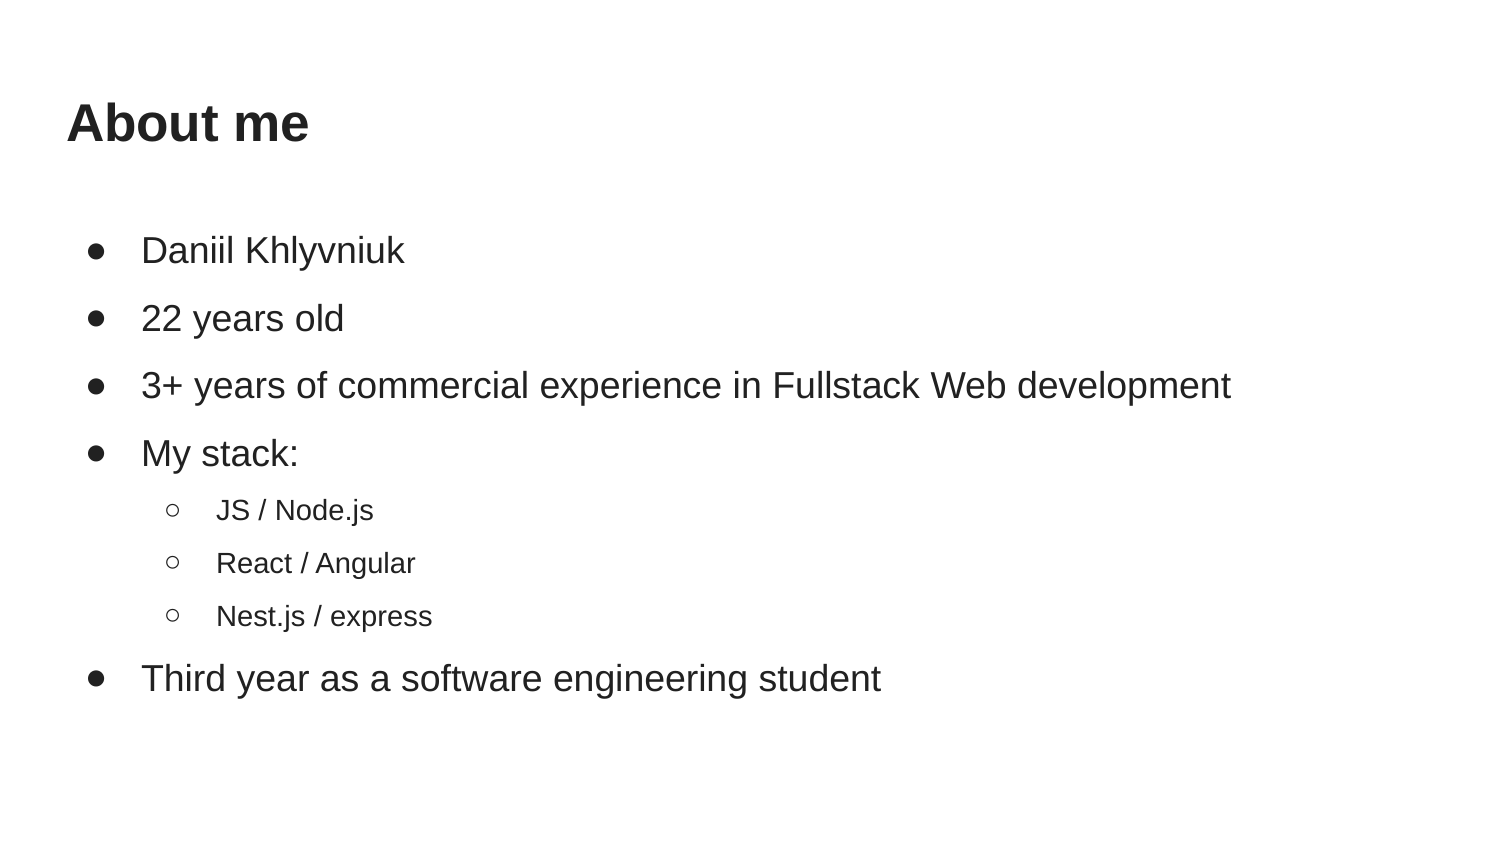

# About me
Daniil Khlyvniuk
22 years old
3+ years of commercial experience in Fullstack Web development
My stack:
JS / Node.js
React / Angular
Nest.js / express
Third year as a software engineering student